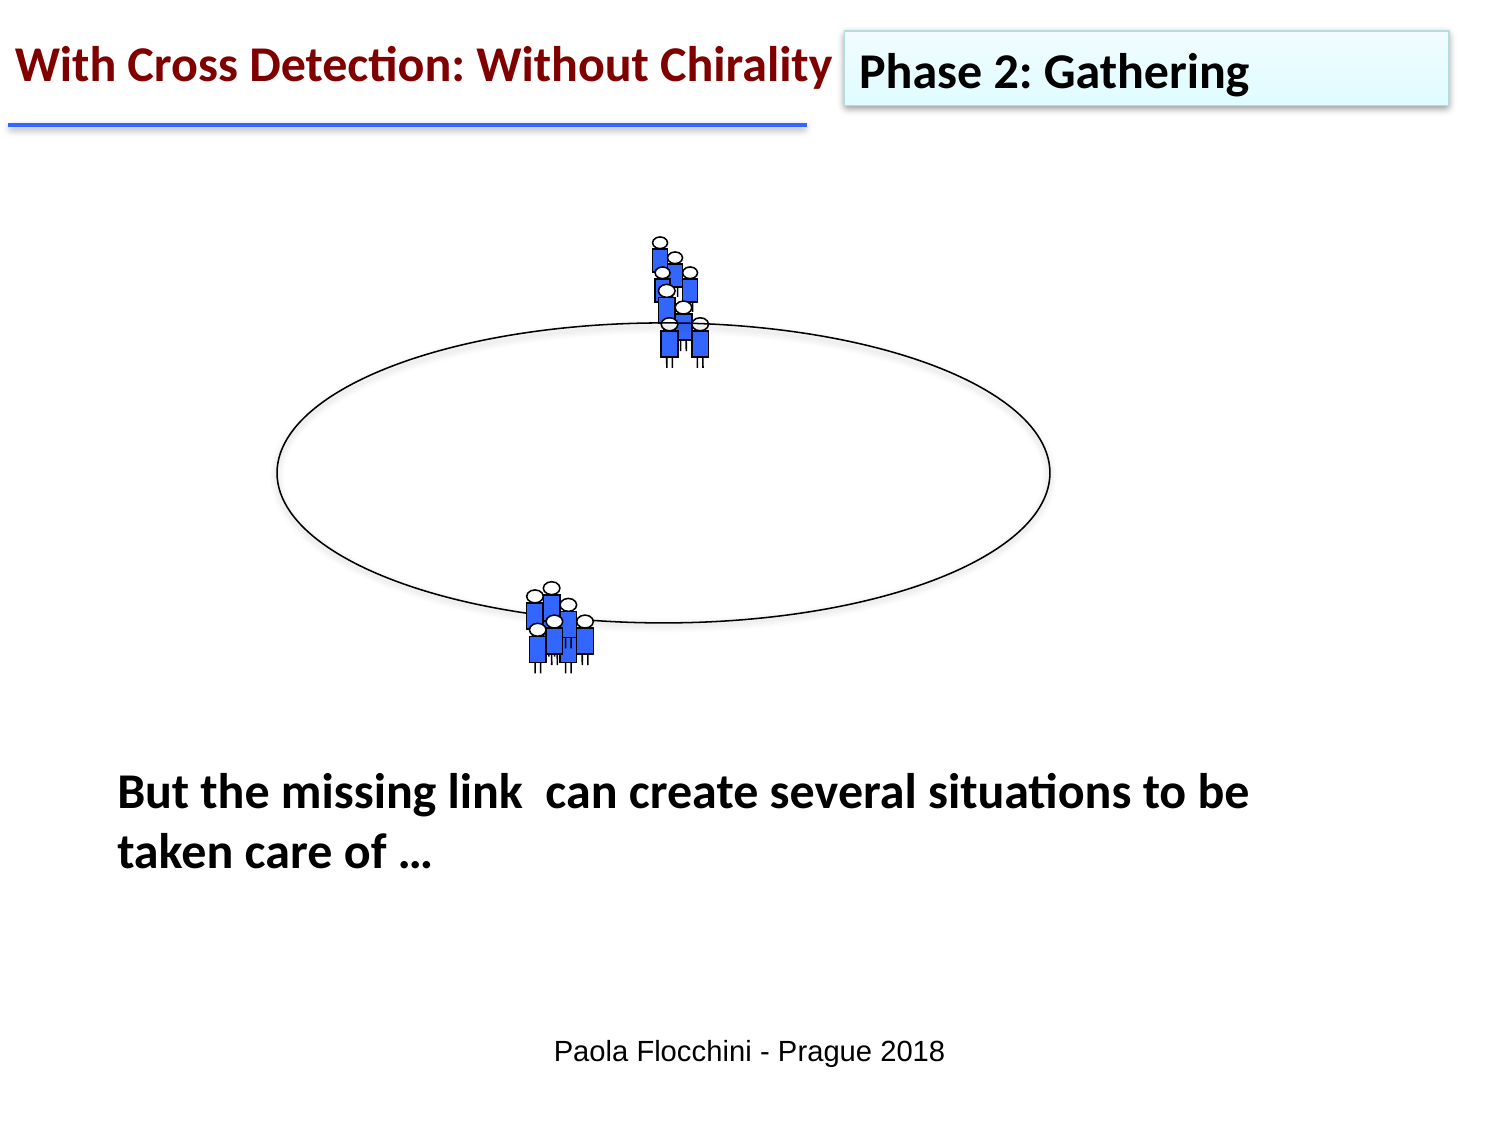

With Cross Detection: Without Chirality

Phase 2: Gathering

But the missing link  can create several situations to be taken care of …
Paola Flocchini - Prague 2018